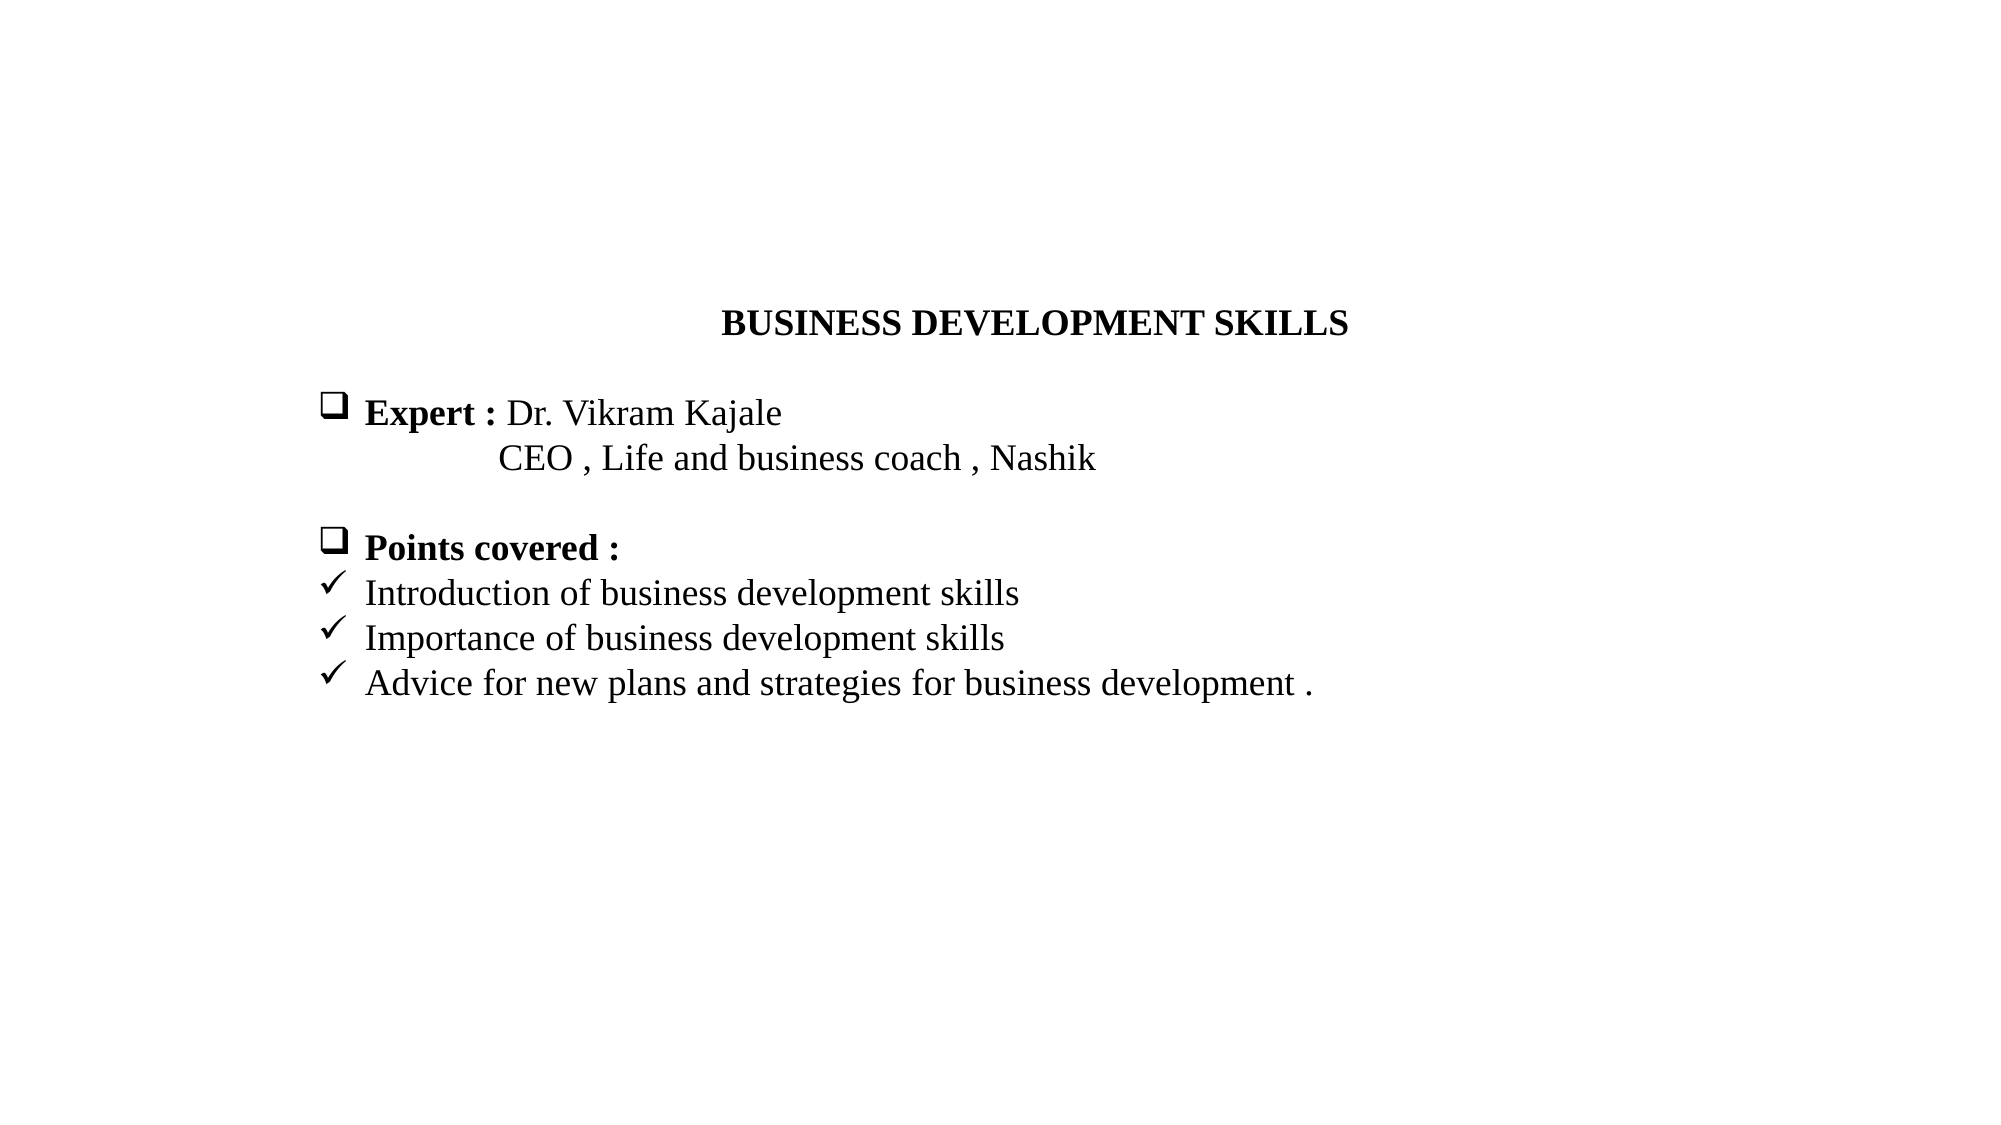

BUSINESS DEVELOPMENT SKILLS

Expert : Dr. Vikram Kajale
                   CEO , Life and business coach , Nashik

Points covered :
Introduction of business development skills
Importance of business development skills
Advice for new plans and strategies for business development .